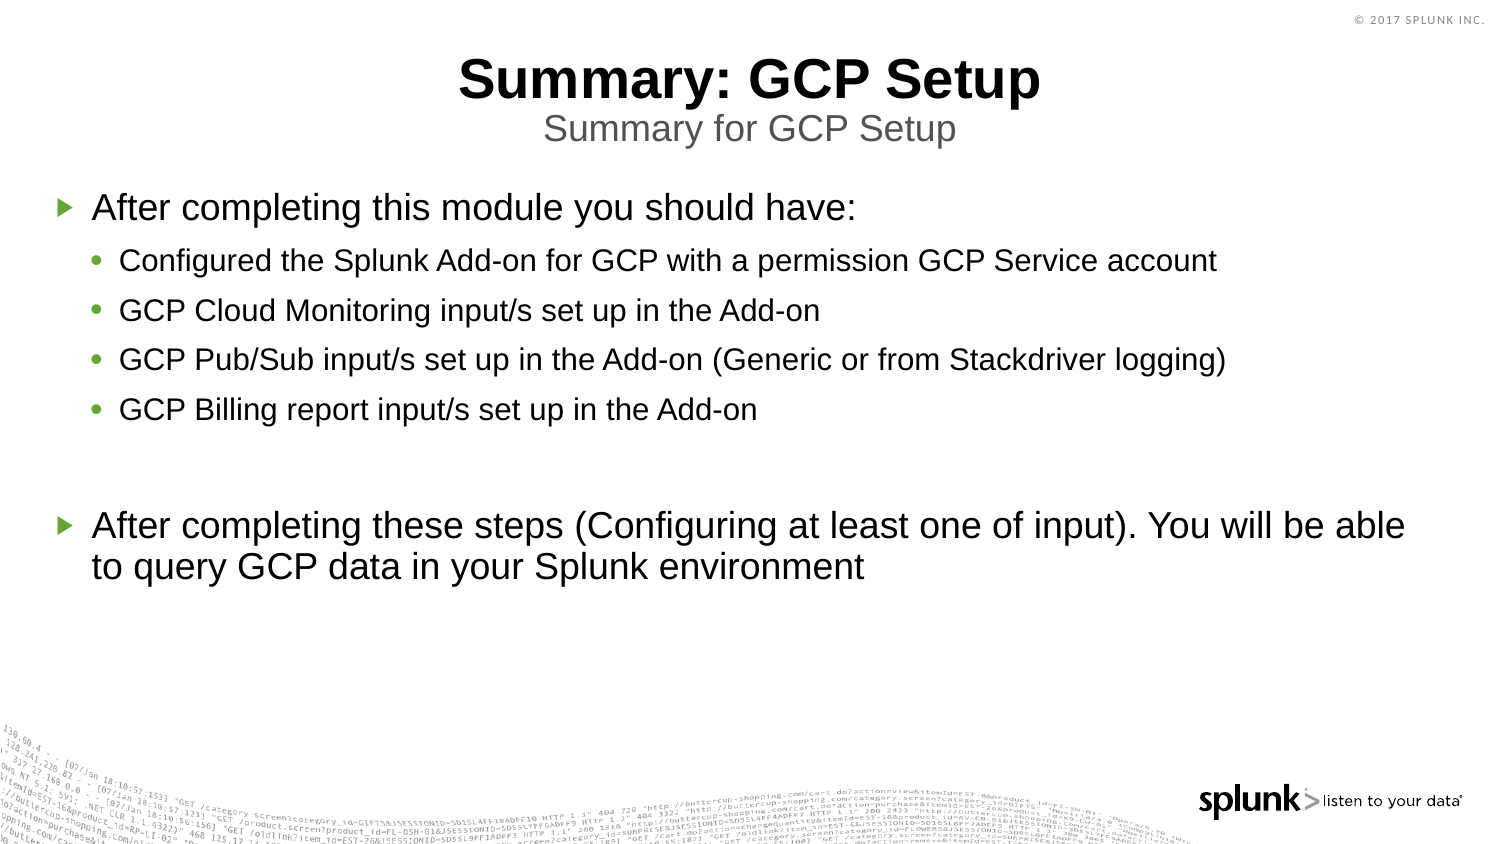

# Summary: GCP Setup
Summary for GCP Setup
After completing this module you should have:
Configured the Splunk Add-on for GCP with a permission GCP Service account
GCP Cloud Monitoring input/s set up in the Add-on
GCP Pub/Sub input/s set up in the Add-on (Generic or from Stackdriver logging)
GCP Billing report input/s set up in the Add-on

After completing these steps (Configuring at least one of input). You will be able to query GCP data in your Splunk environment